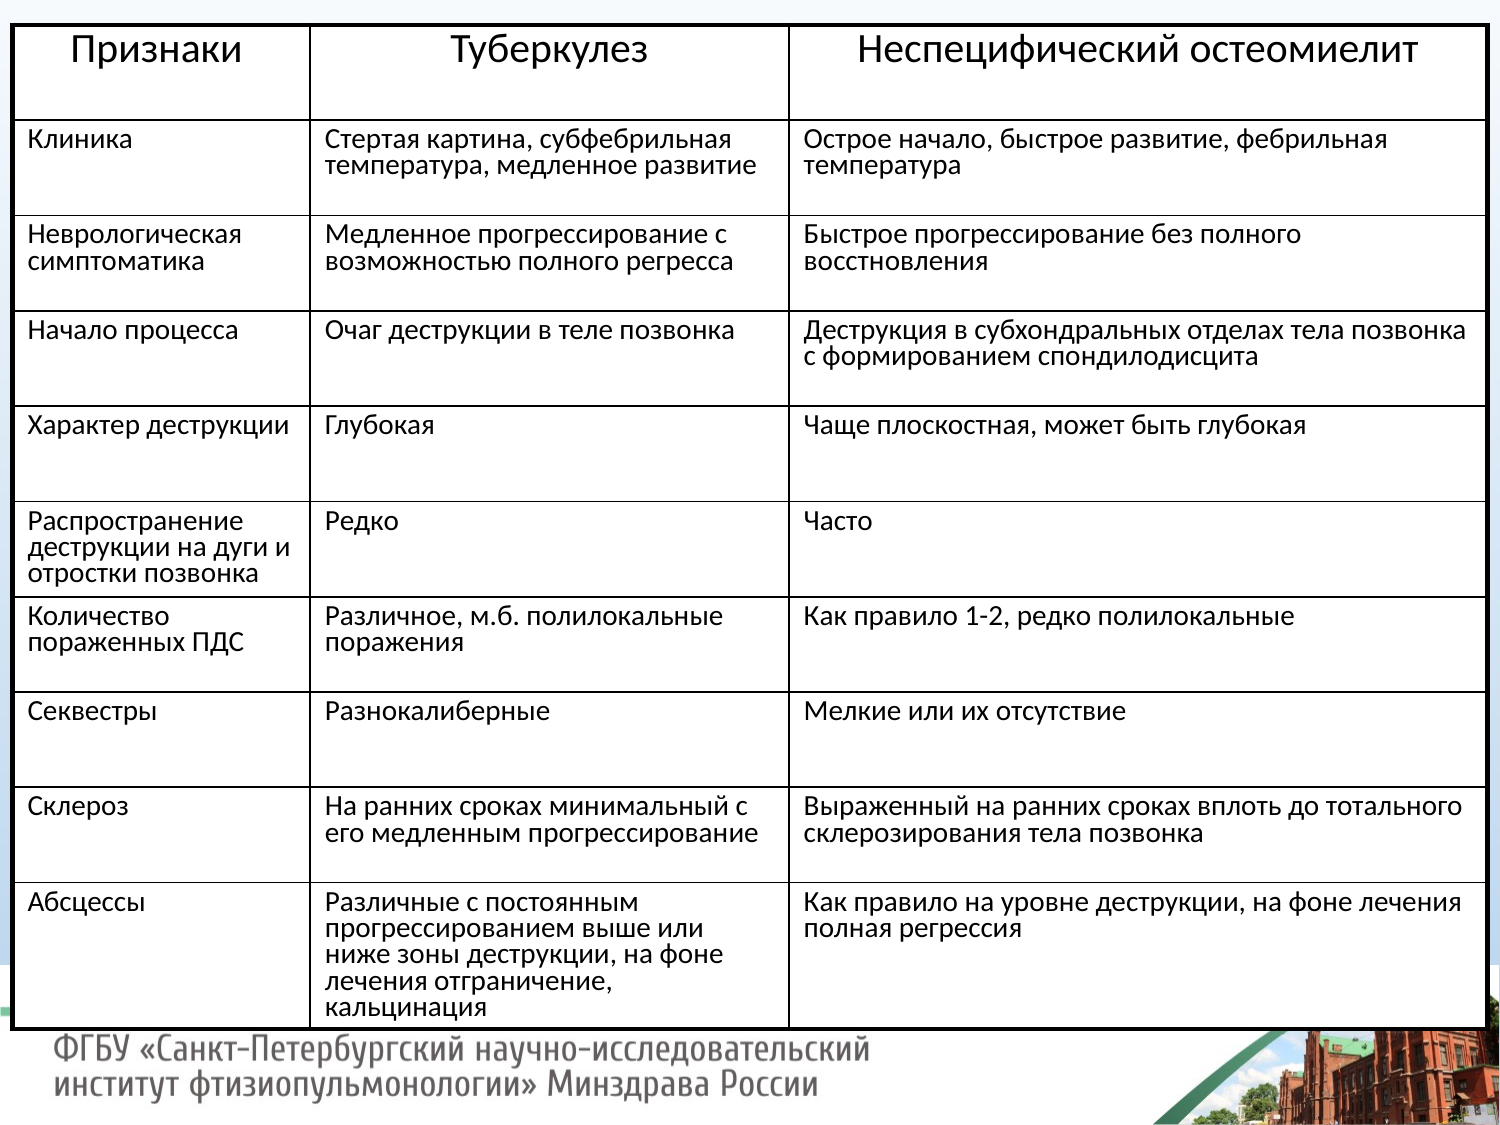

| Признаки | Туберкулез | Неспецифический остеомиелит |
| --- | --- | --- |
| Клиника | Стертая картина, субфебрильная температура, медленное развитие | Острое начало, быстрое развитие, фебрильная температура |
| Неврологическая симптоматика | Медленное прогрессирование с возможностью полного регресса | Быстрое прогрессирование без полного восстновления |
| Начало процесса | Очаг деструкции в теле позвонка | Деструкция в субхондральных отделах тела позвонка с формированием спондилодисцита |
| Характер деструкции | Глубокая | Чаще плоскостная, может быть глубокая |
| Распространение деструкции на дуги и отростки позвонка | Редко | Часто |
| Количество пораженных ПДС | Различное, м.б. полилокальные поражения | Как правило 1-2, редко полилокальные |
| Секвестры | Разнокалиберные | Мелкие или их отсутствие |
| Склероз | На ранних сроках минимальный с его медленным прогрессирование | Выраженный на ранних сроках вплоть до тотального склерозирования тела позвонка |
| Абсцессы | Различные с постоянным прогрессированием выше или ниже зоны деструкции, на фоне лечения отграничение, кальцинация | Как правило на уровне деструкции, на фоне лечения полная регрессия |